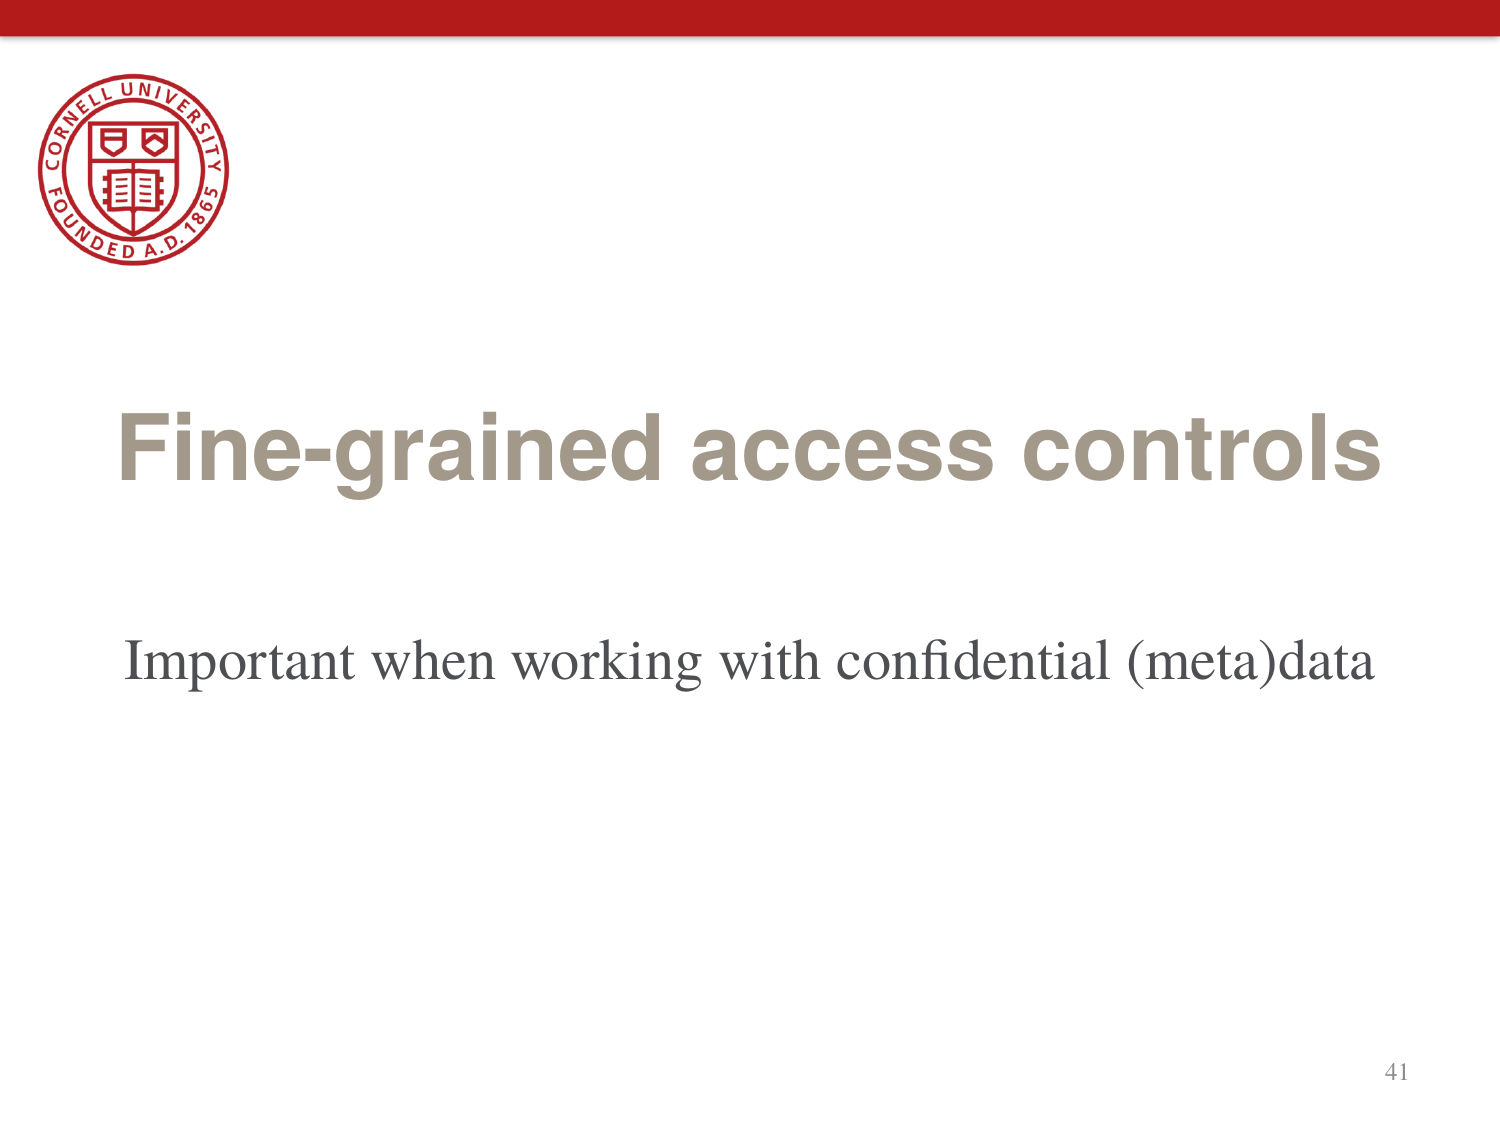

# Fine-grained access controls
Important when working with confidential (meta)data
41